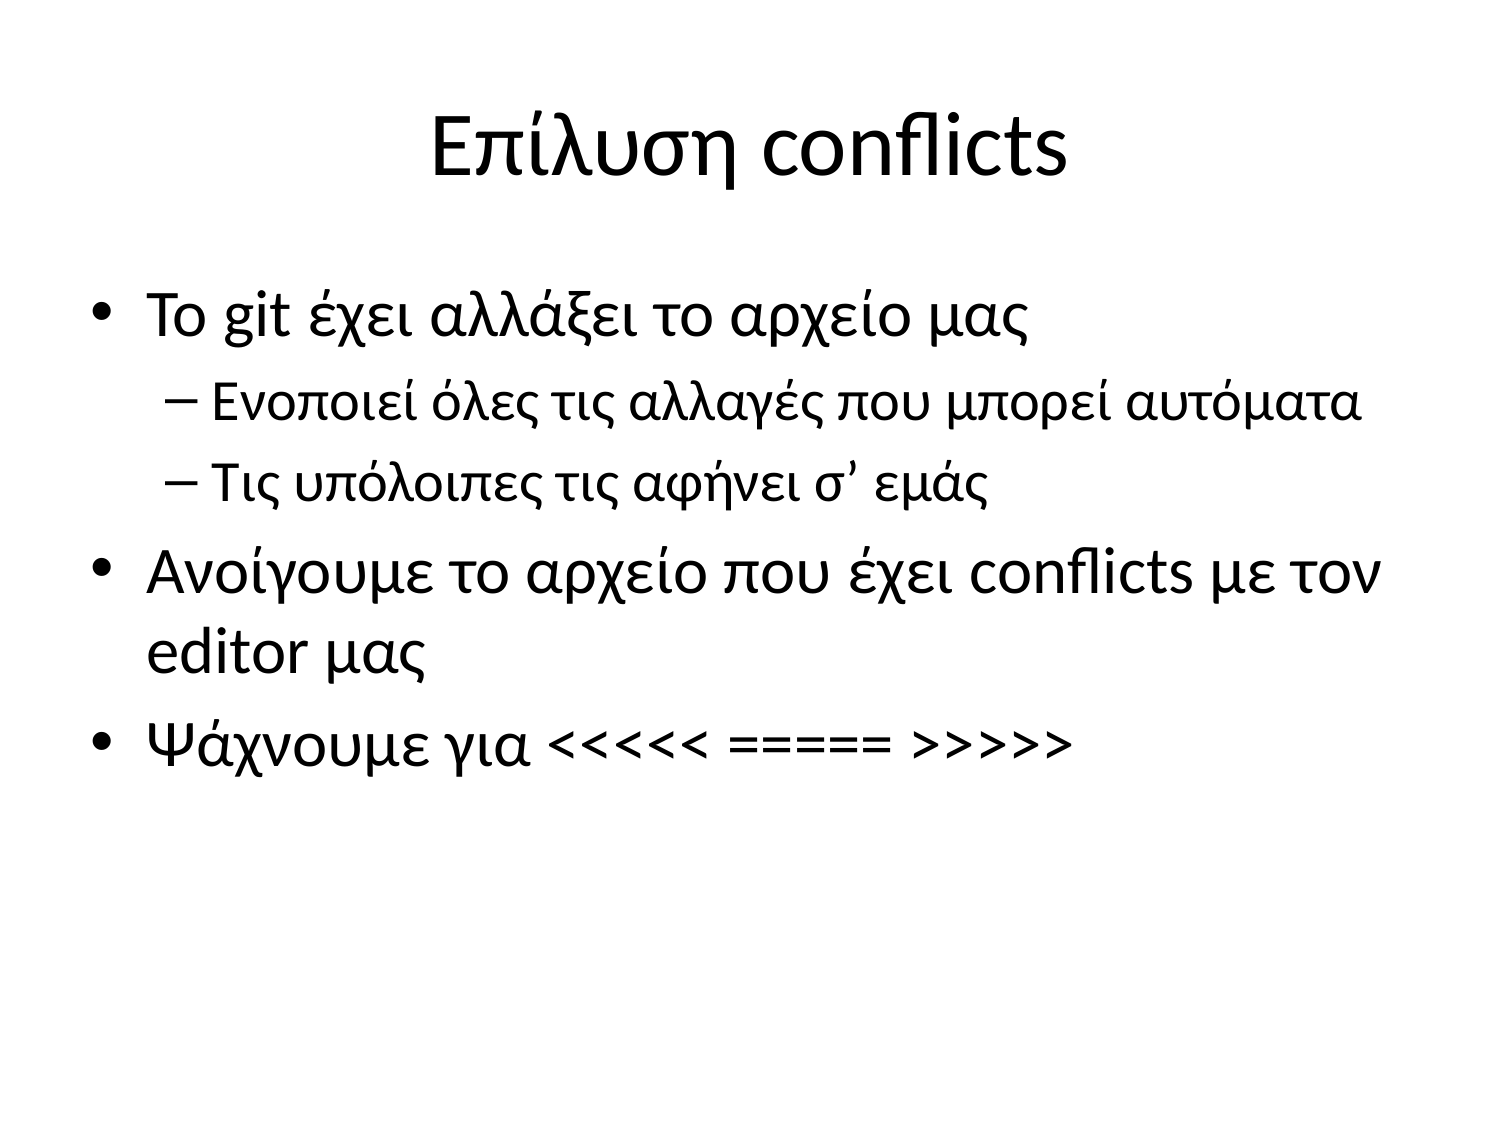

# Επίλυση conflicts
Το git έχει αλλάξει το αρχείο μας
Ενοποιεί όλες τις αλλαγές που μπορεί αυτόματα
Τις υπόλοιπες τις αφήνει σ’ εμάς
Ανοίγουμε το αρχείο που έχει conflicts με τον editor μας
Ψάχνουμε για <<<<< ===== >>>>>